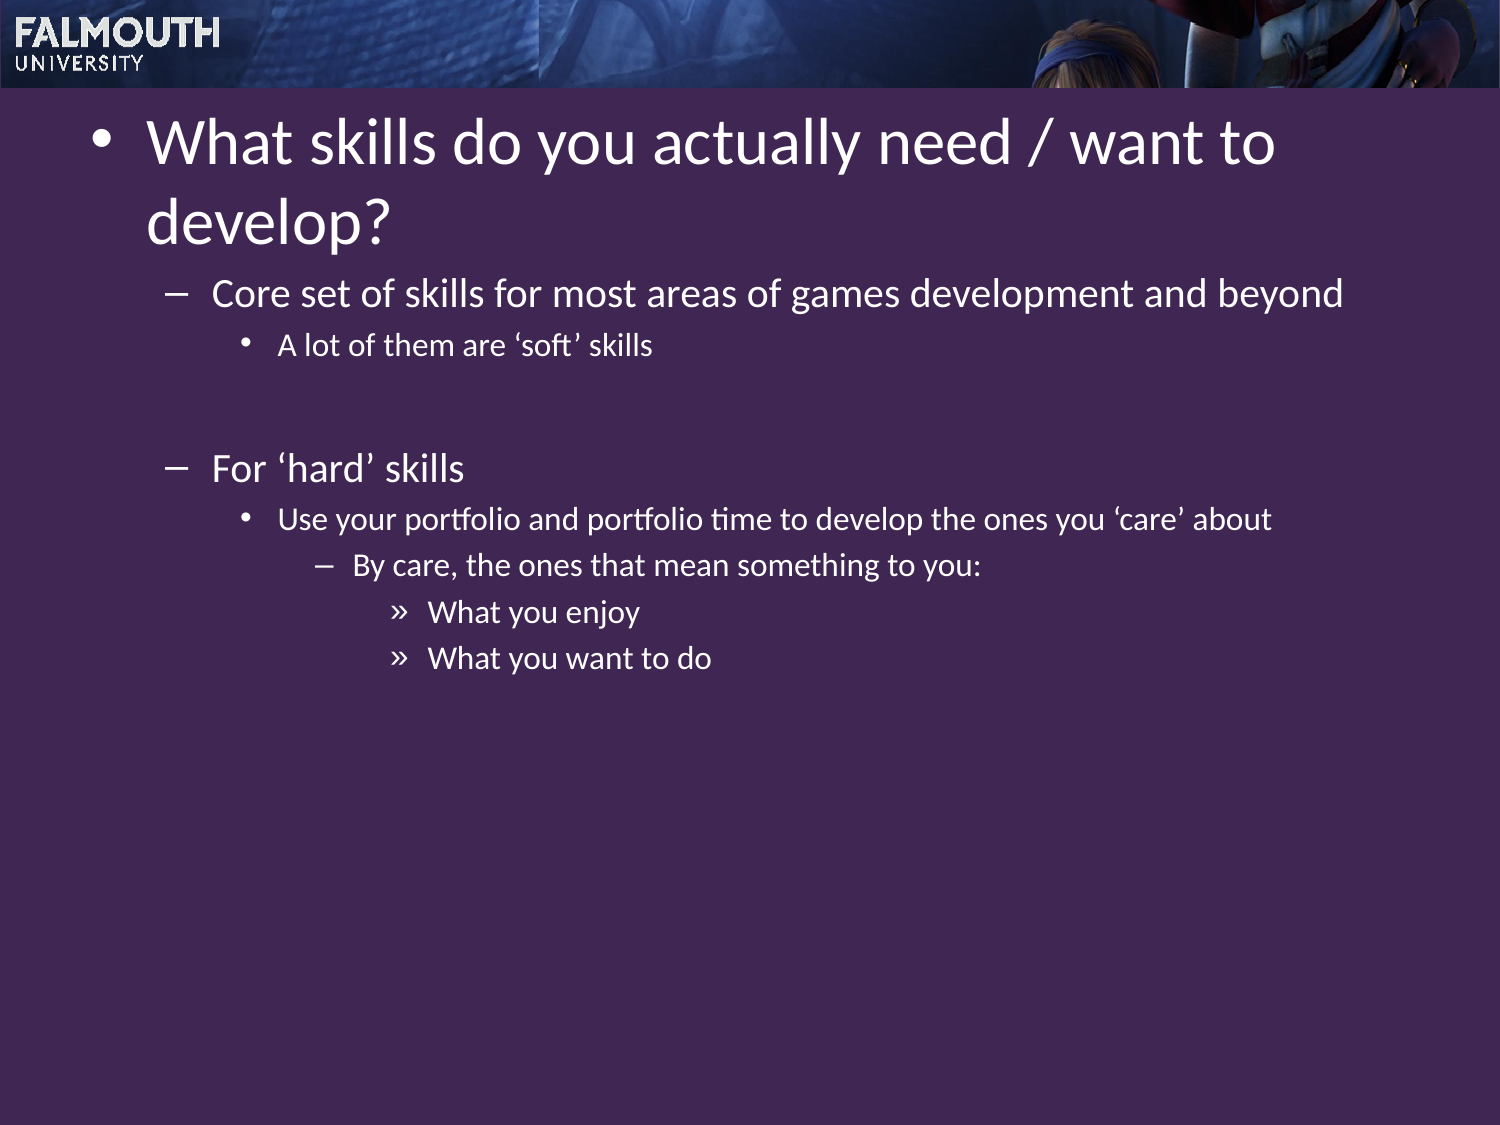

What skills do you actually need / want to develop?
Core set of skills for most areas of games development and beyond
A lot of them are ‘soft’ skills

For ‘hard’ skills
Use your portfolio and portfolio time to develop the ones you ‘care’ about
By care, the ones that mean something to you:
What you enjoy
What you want to do